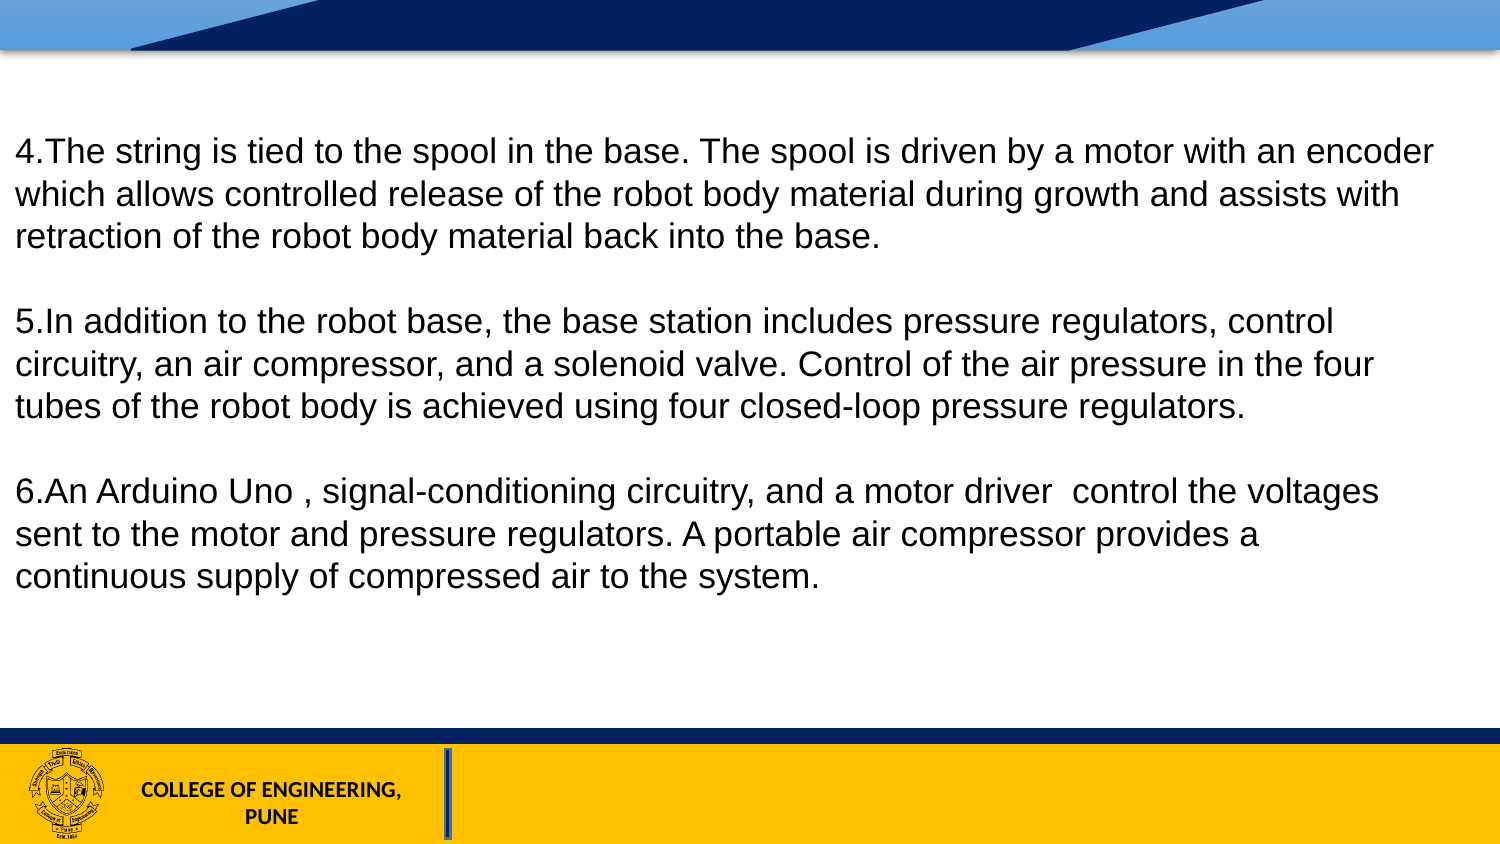

4.The string is tied to the spool in the base. The spool is driven by a motor with an encoder which allows controlled release of the robot body material during growth and assists with retraction of the robot body material back into the base.

5.In addition to the robot base, the base station includes pressure regulators, control circuitry, an air compressor, and a solenoid valve. Control of the air pressure in the four tubes of the robot body is achieved using four closed-loop pressure regulators.

6.An Arduino Uno , signal-conditioning circuitry, and a motor driver  control the voltages sent to the motor and pressure regulators. A portable air compressor provides a continuous supply of compressed air to the system.